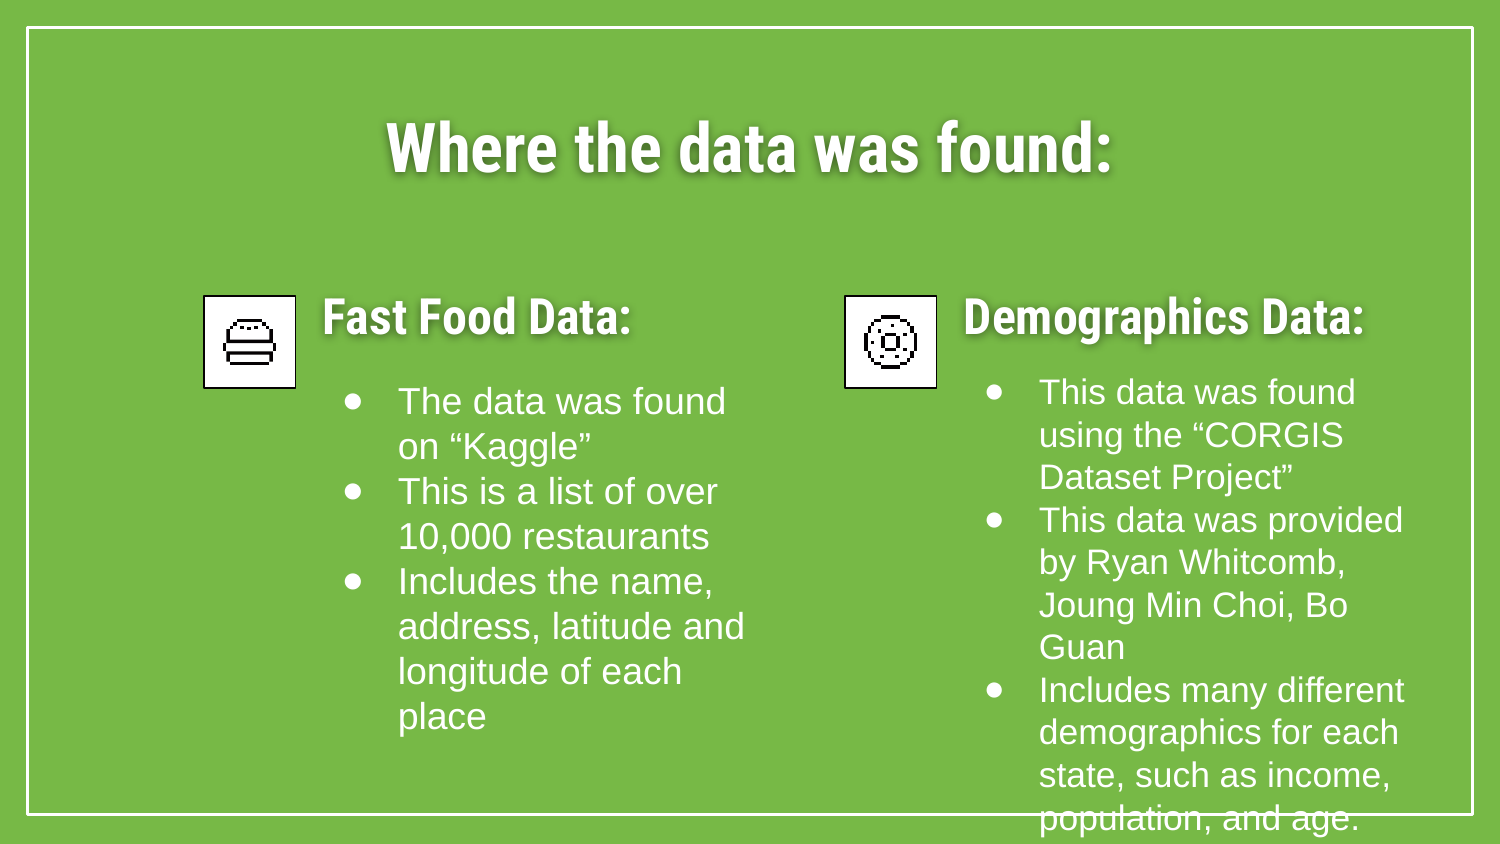

# Where the data was found:
Demographics Data:
Fast Food Data:

This data was found using the “CORGIS Dataset Project”
This data was provided by Ryan Whitcomb, Joung Min Choi, Bo Guan
Includes many different demographics for each state, such as income, population, and age.
The data was found on “Kaggle”
This is a list of over 10,000 restaurants
Includes the name, address, latitude and longitude of each place